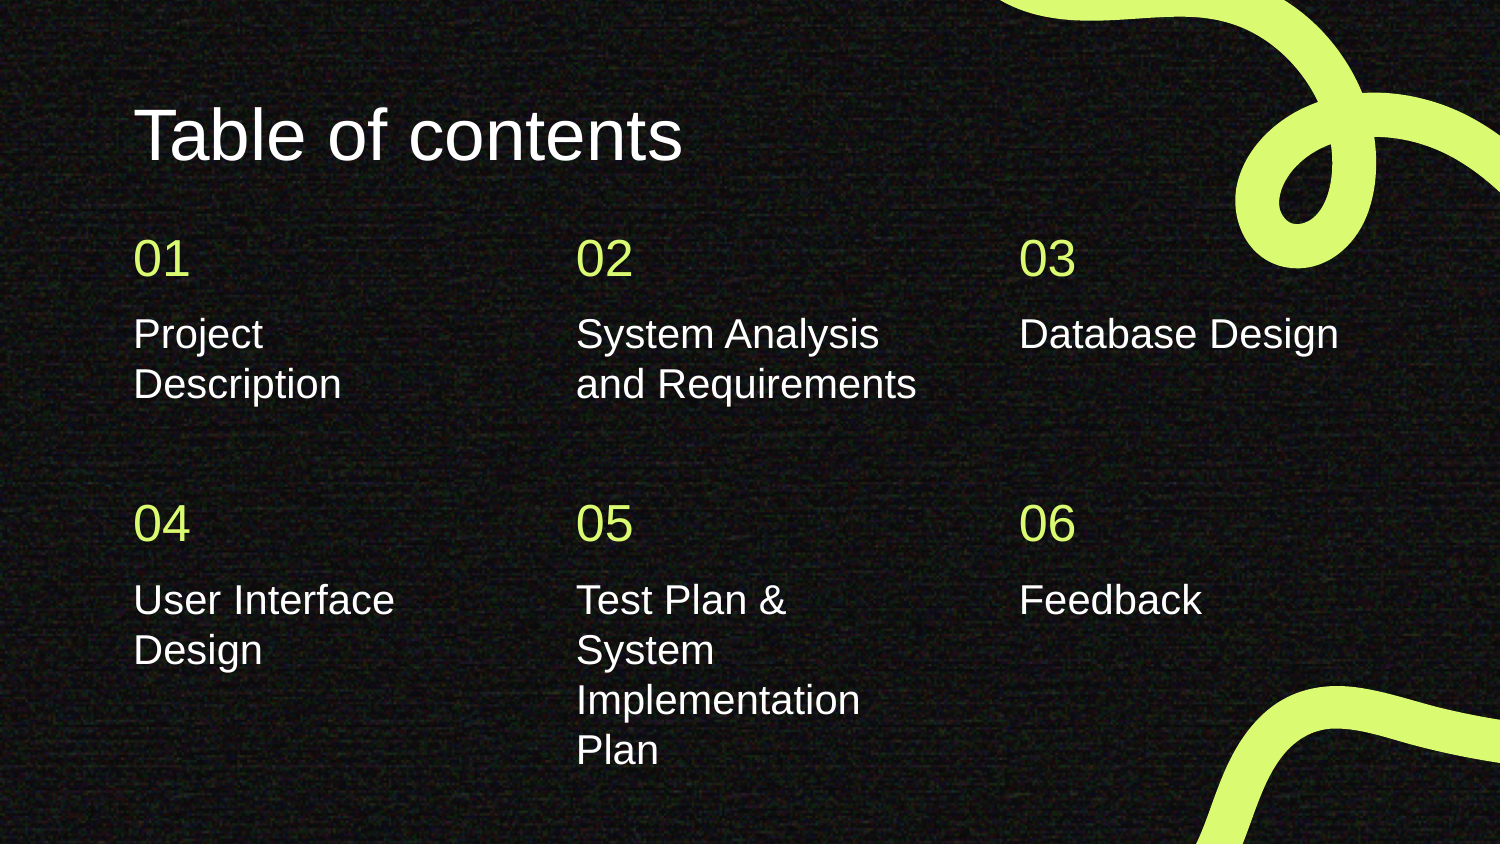

# Table of contents
01
02
03
Project Description
System Analysis and Requirements
Database Design
04
05
06
User Interface Design
Test Plan & System Implementation Plan
Feedback